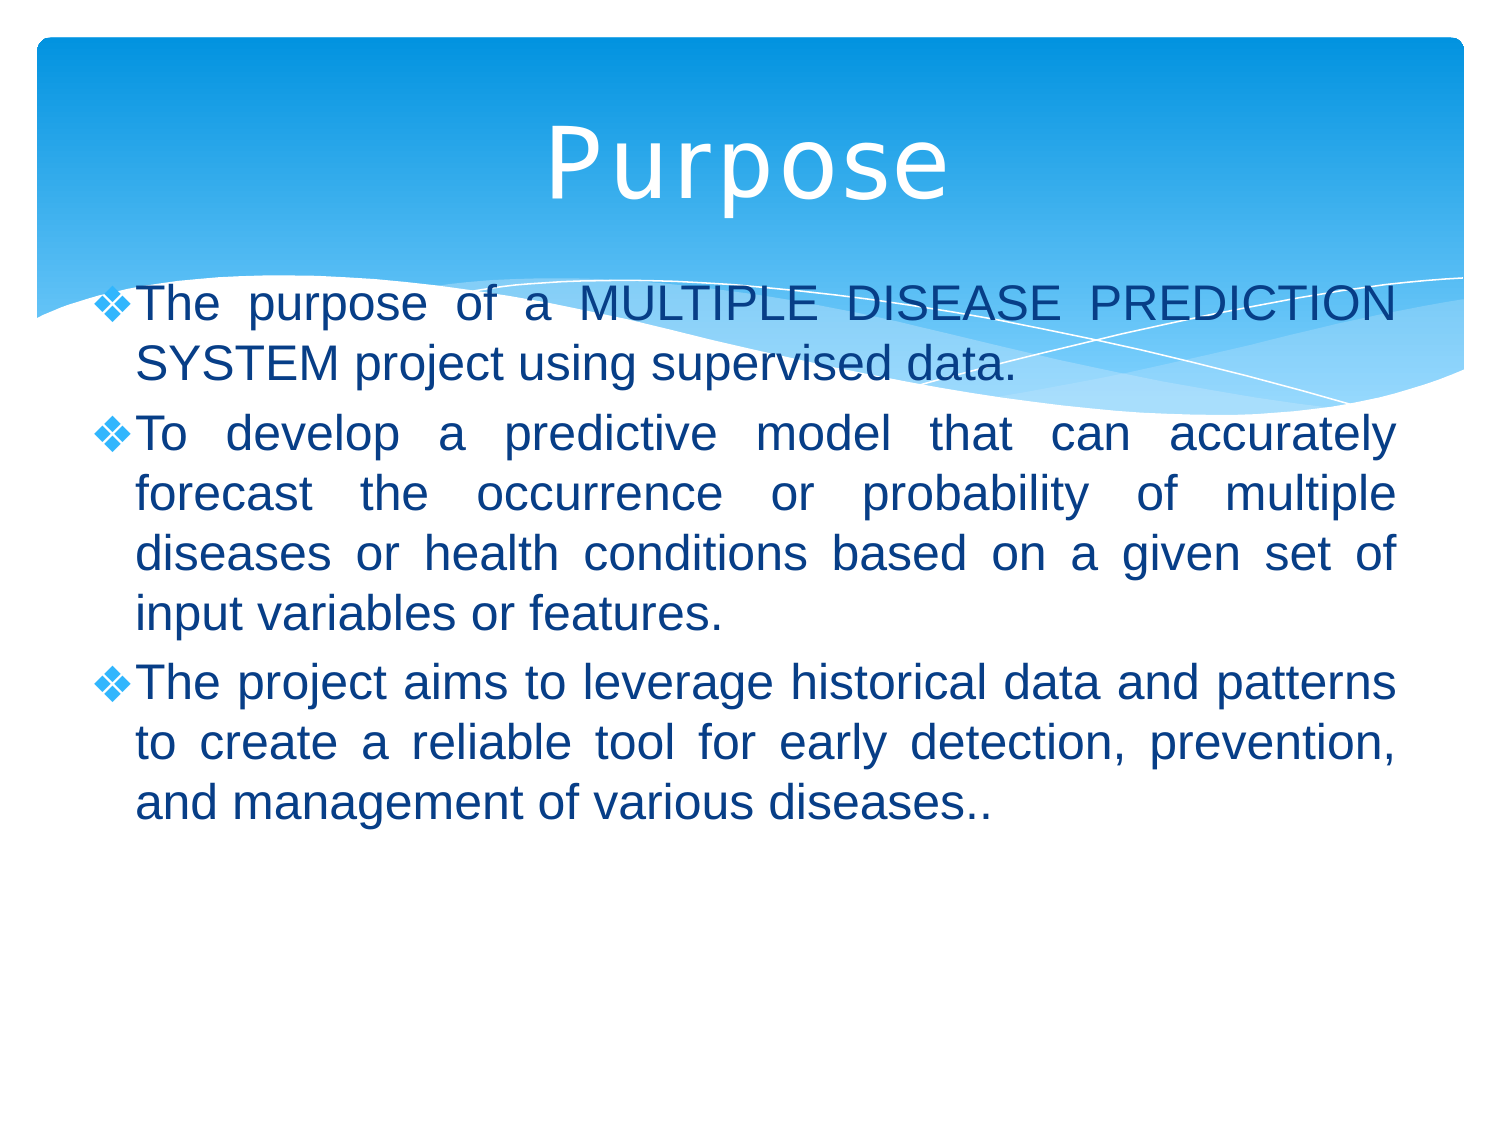

# Purpose
The purpose of a MULTIPLE DISEASE PREDICTION SYSTEM project using supervised data.
To develop a predictive model that can accurately forecast the occurrence or probability of multiple diseases or health conditions based on a given set of input variables or features.
The project aims to leverage historical data and patterns to create a reliable tool for early detection, prevention, and management of various diseases..